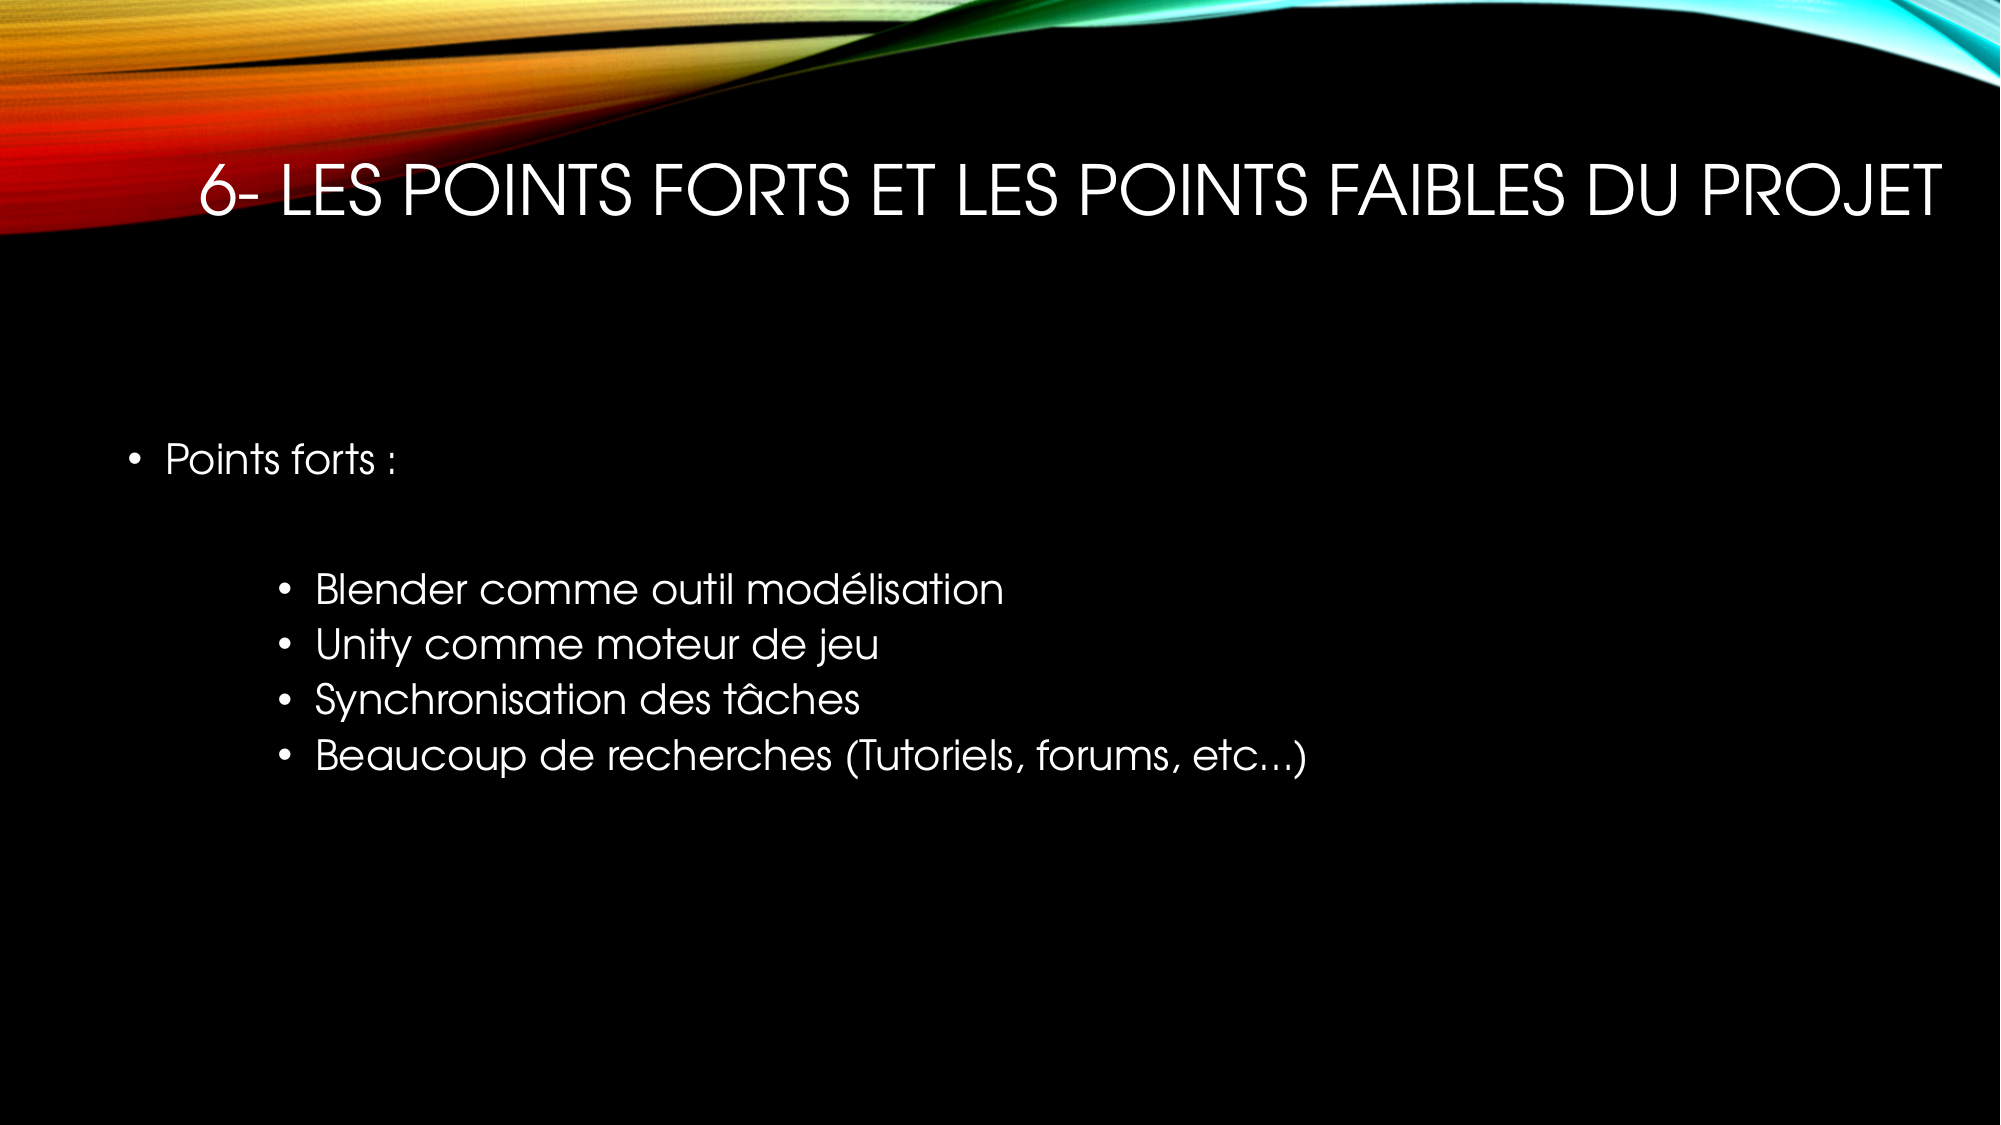

# 6- Les points forts et les points faibles du projet

Points forts :

Blender comme outil modélisation
Unity comme moteur de jeu
Synchronisation des tâches
Beaucoup de recherches (Tutoriels, forums, etc…)